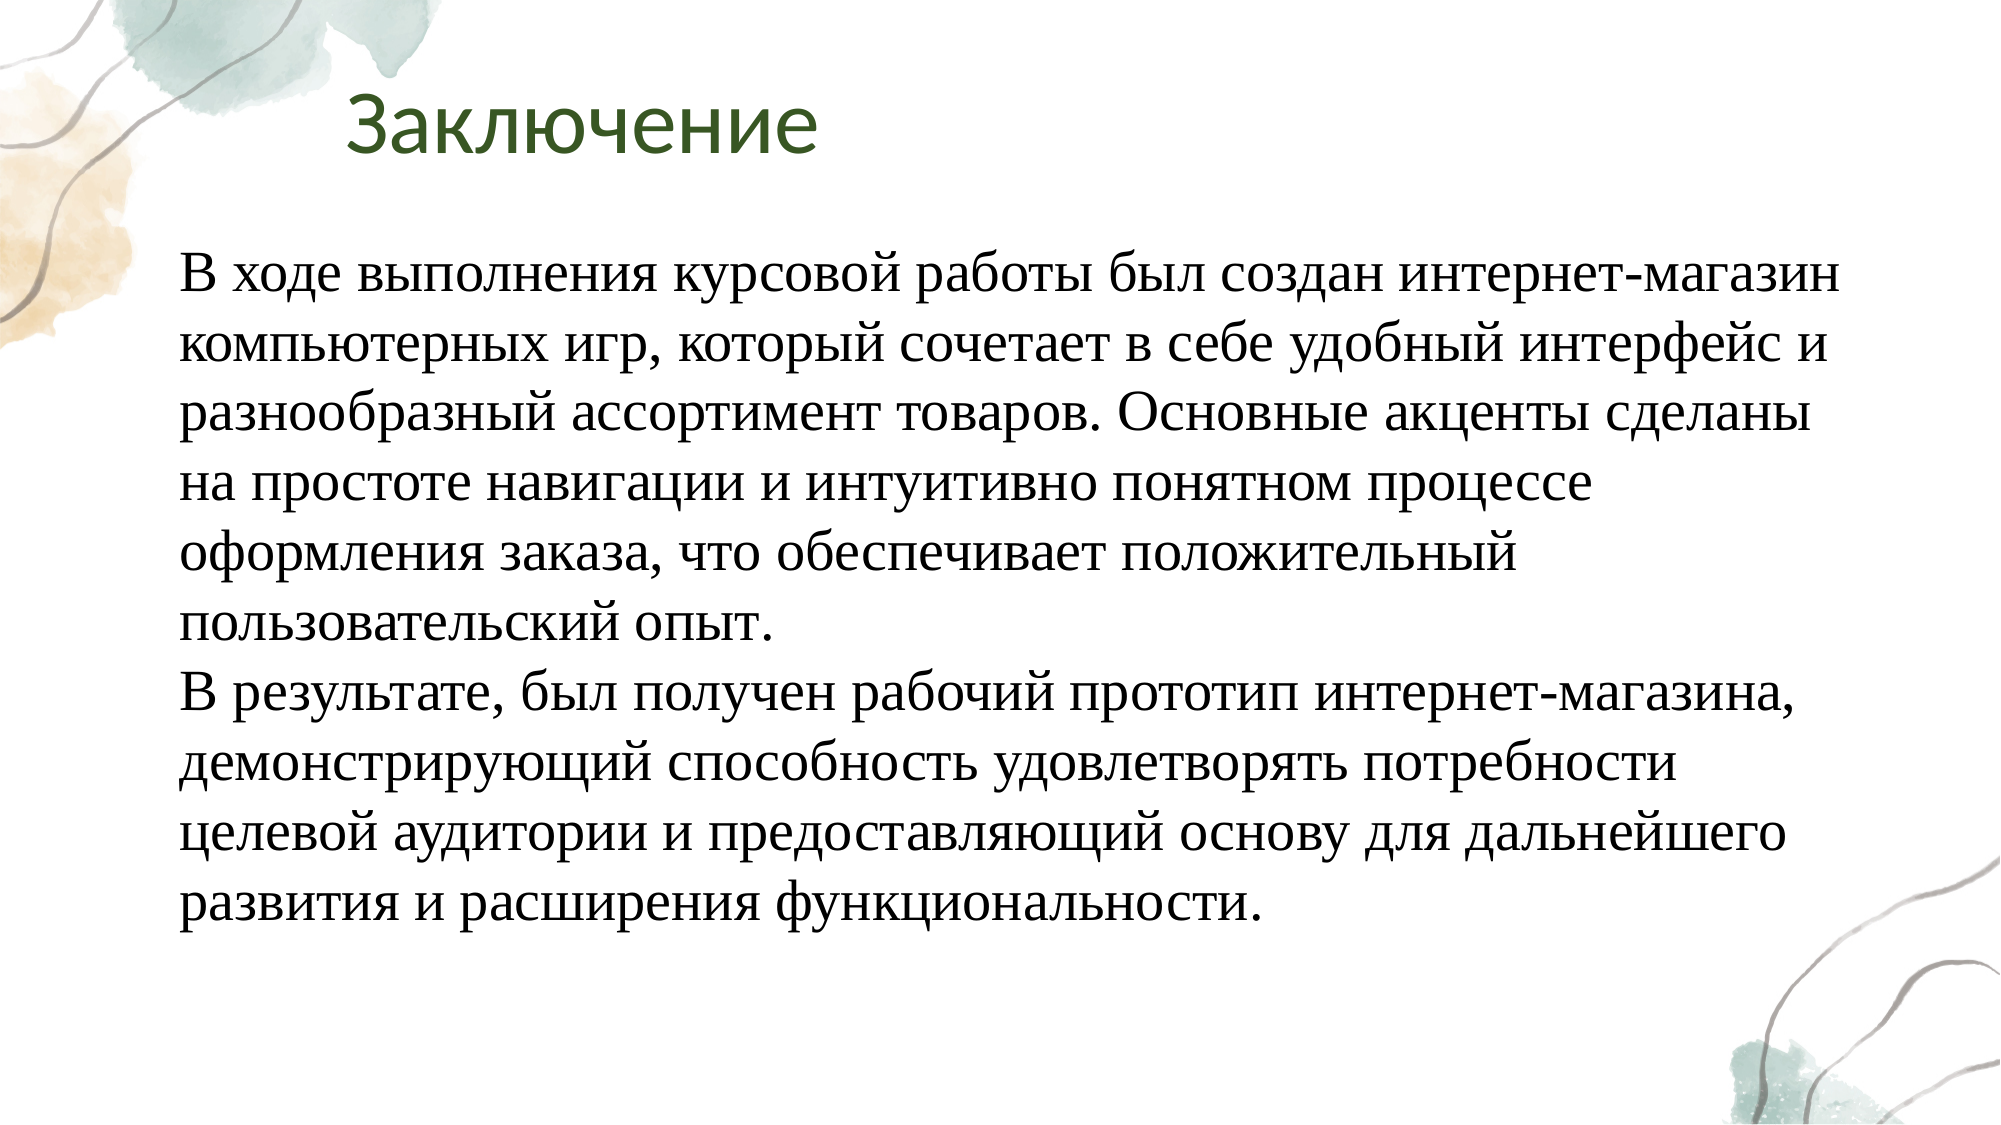

# Заключение
В ходе выполнения курсовой работы был создан интернет-магазин компьютерных игр, который сочетает в себе удобный интерфейс и разнообразный ассортимент товаров. Основные акценты сделаны на простоте навигации и интуитивно понятном процессе оформления заказа, что обеспечивает положительный пользовательский опыт.
В результате, был получен рабочий прототип интернет-магазина, демонстрирующий способность удовлетворять потребности целевой аудитории и предоставляющий основу для дальнейшего развития и расширения функциональности.